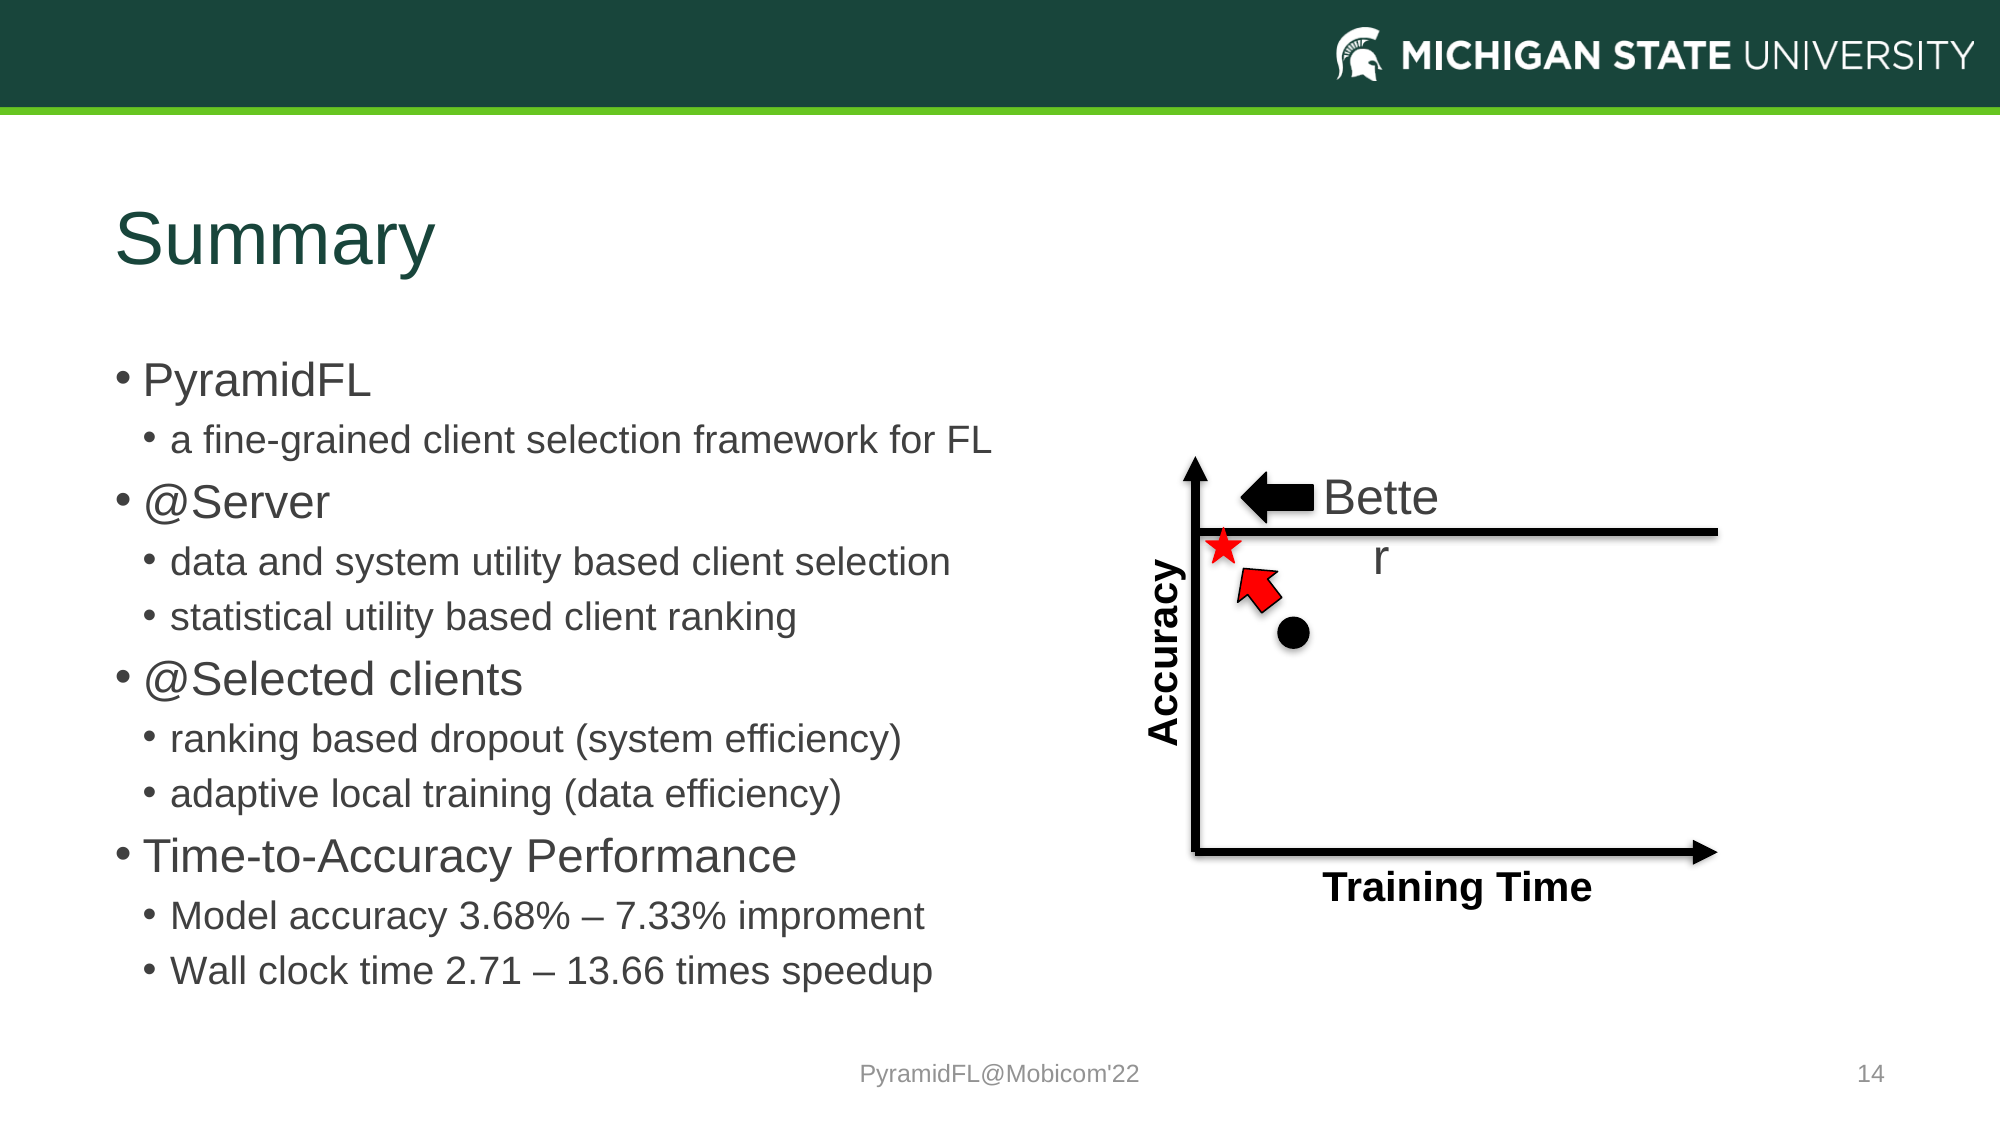

# Summary
PyramidFL
a fine-grained client selection framework for FL
@Server
data and system utility based client selection
statistical utility based client ranking
@Selected clients
ranking based dropout (system efficiency)
adaptive local training (data efficiency)
Time-to-Accuracy Performance
Model accuracy 3.68% – 7.33% improment
Wall clock time 2.71 – 13.66 times speedup
Better

Accuracy
Training Time
PyramidFL@Mobicom'22
14